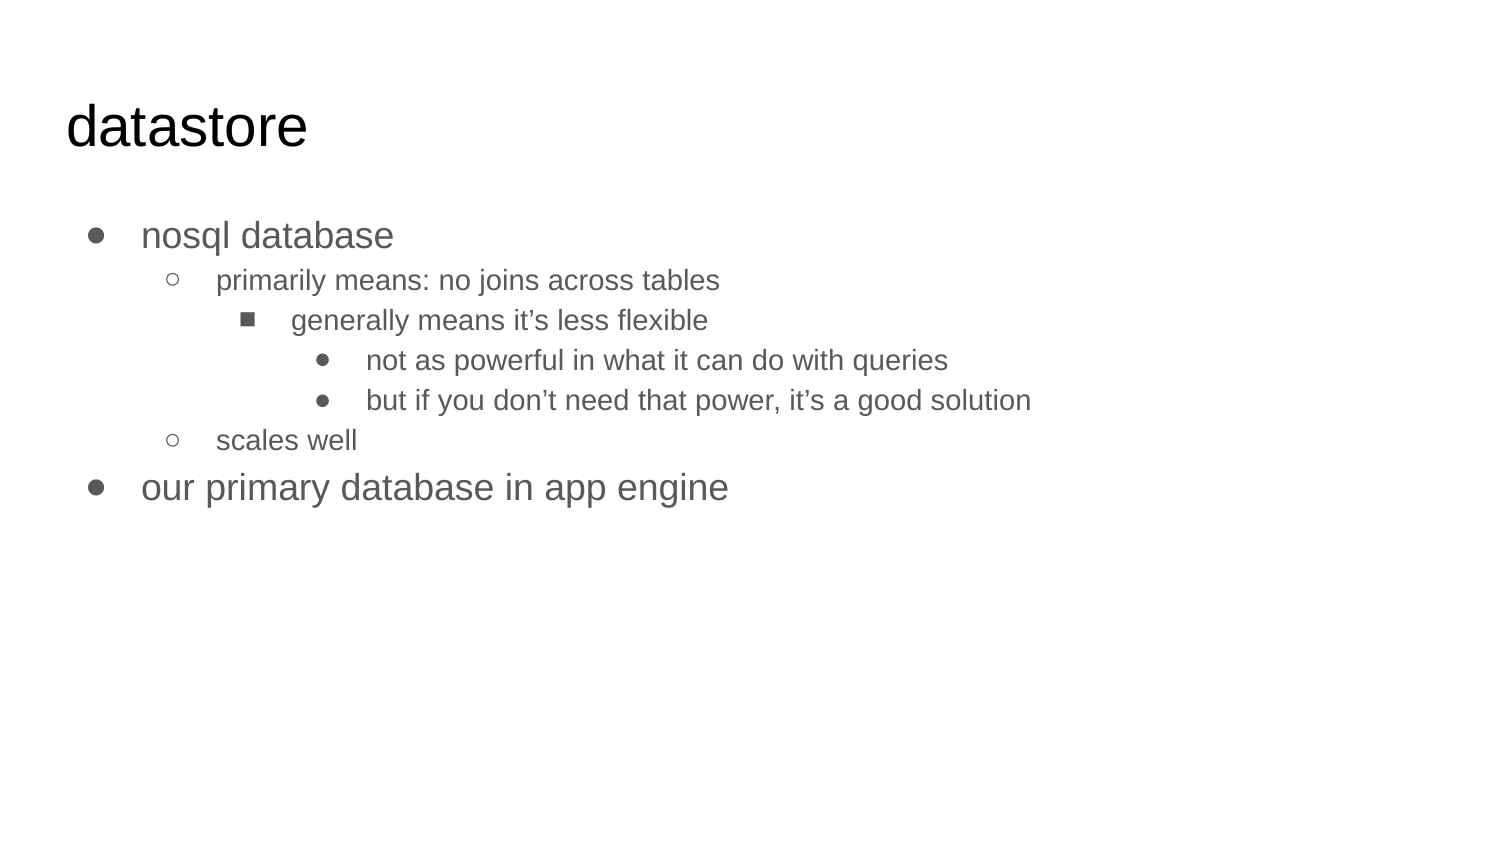

# datastore
nosql database
primarily means: no joins across tables
generally means it’s less flexible
not as powerful in what it can do with queries
but if you don’t need that power, it’s a good solution
scales well
our primary database in app engine